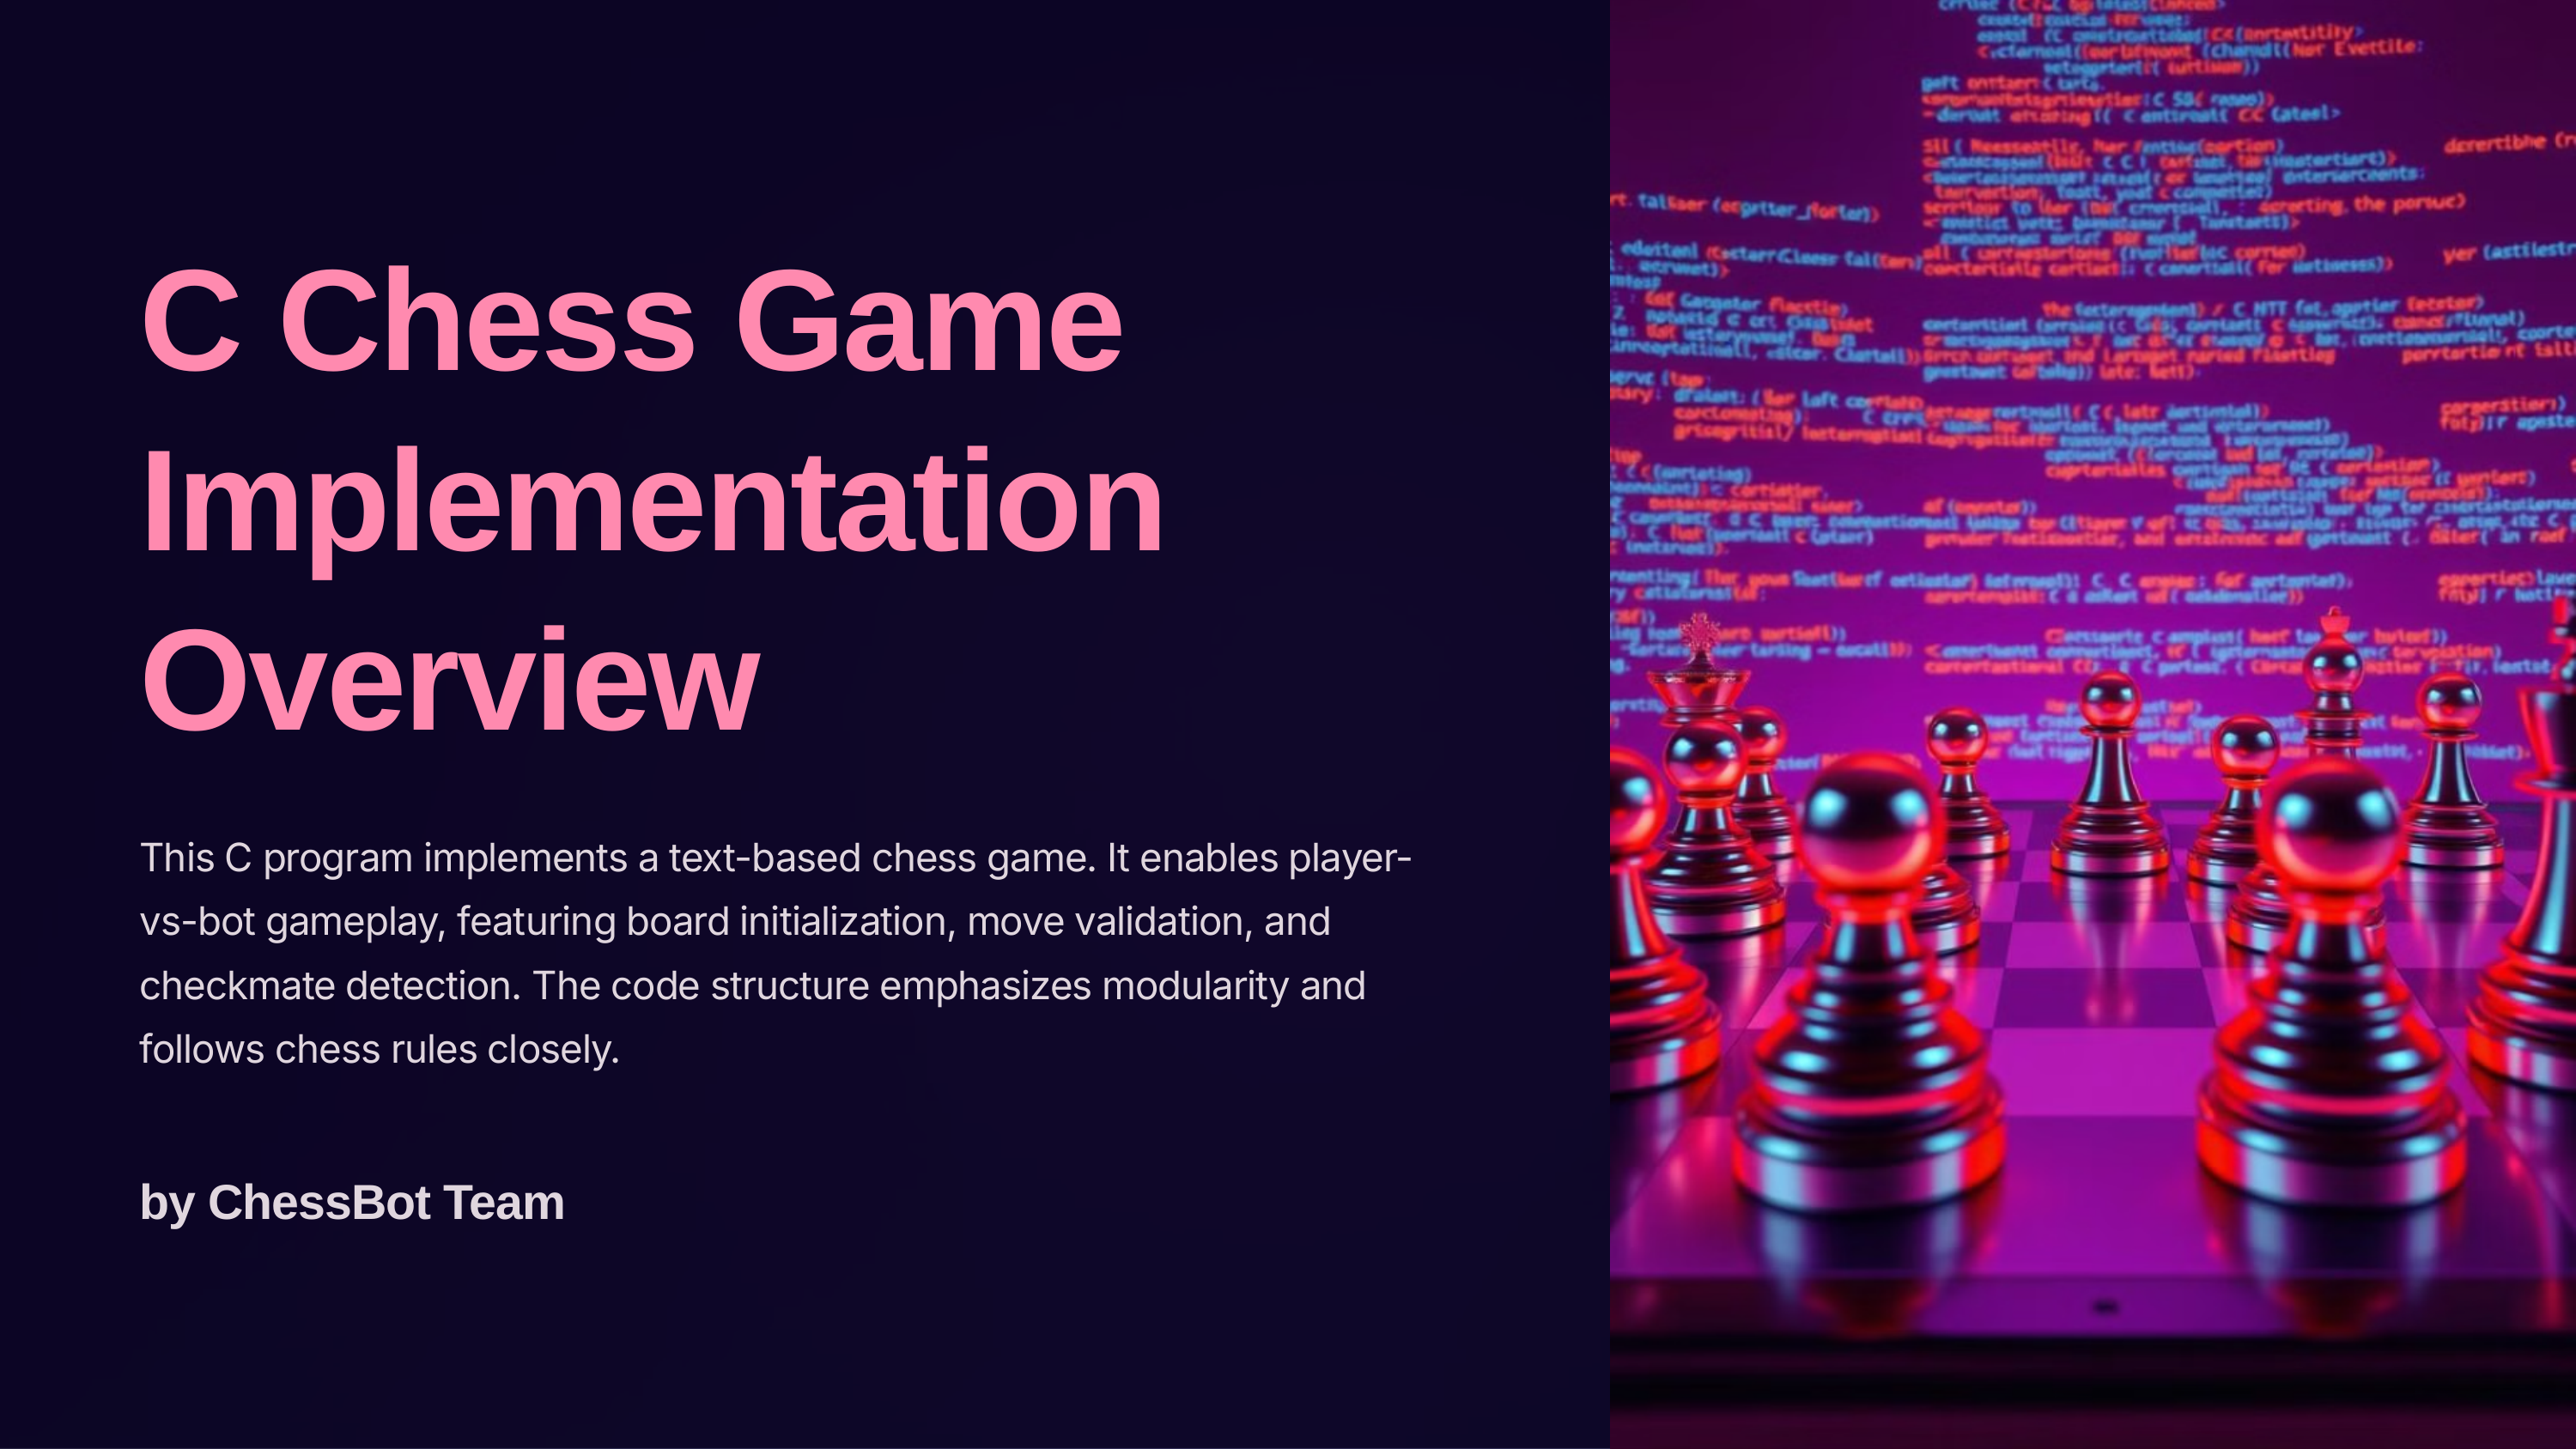

C Chess Game Implementation Overview
This C program implements a text-based chess game. It enables player-vs-bot gameplay, featuring board initialization, move validation, and checkmate detection. The code structure emphasizes modularity and follows chess rules closely.
by ChessBot Team